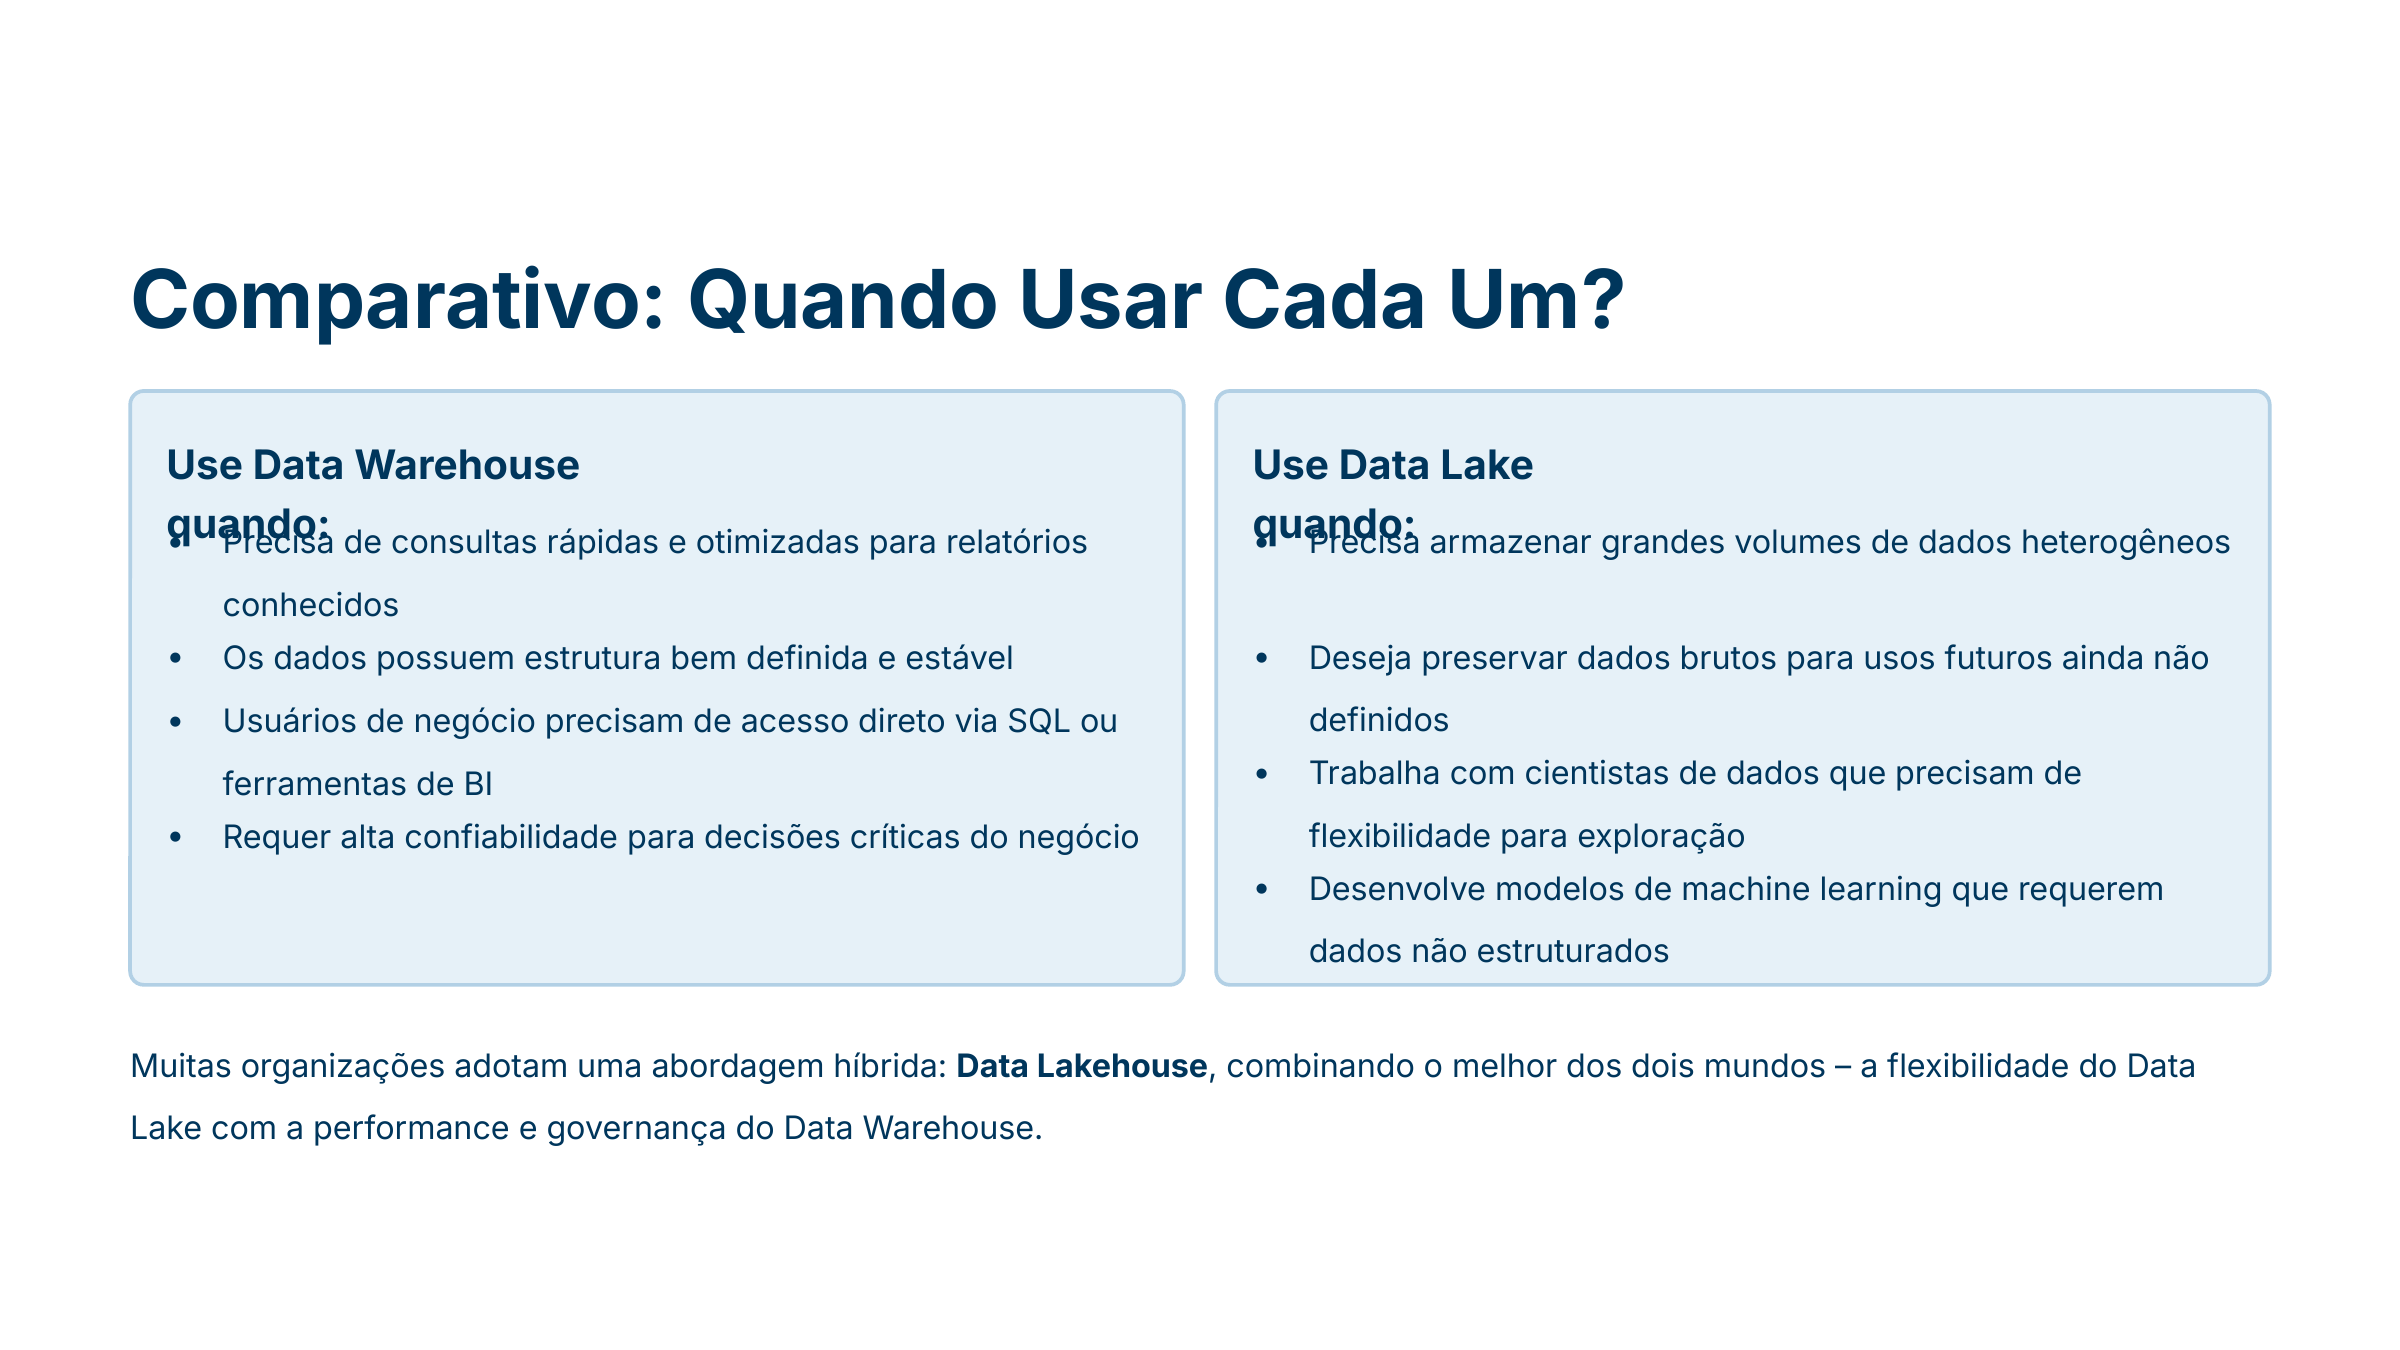

Comparativo: Quando Usar Cada Um?

Use Data Warehouse quando:
Use Data Lake quando:
Precisa de consultas rápidas e otimizadas para relatórios conhecidos
Precisa armazenar grandes volumes de dados heterogêneos
Os dados possuem estrutura bem definida e estável
Deseja preservar dados brutos para usos futuros ainda não definidos
Usuários de negócio precisam de acesso direto via SQL ou ferramentas de BI
Trabalha com cientistas de dados que precisam de flexibilidade para exploração
Requer alta confiabilidade para decisões críticas do negócio
Desenvolve modelos de machine learning que requerem dados não estruturados
Muitas organizações adotam uma abordagem híbrida: Data Lakehouse, combinando o melhor dos dois mundos – a flexibilidade do Data Lake com a performance e governança do Data Warehouse.